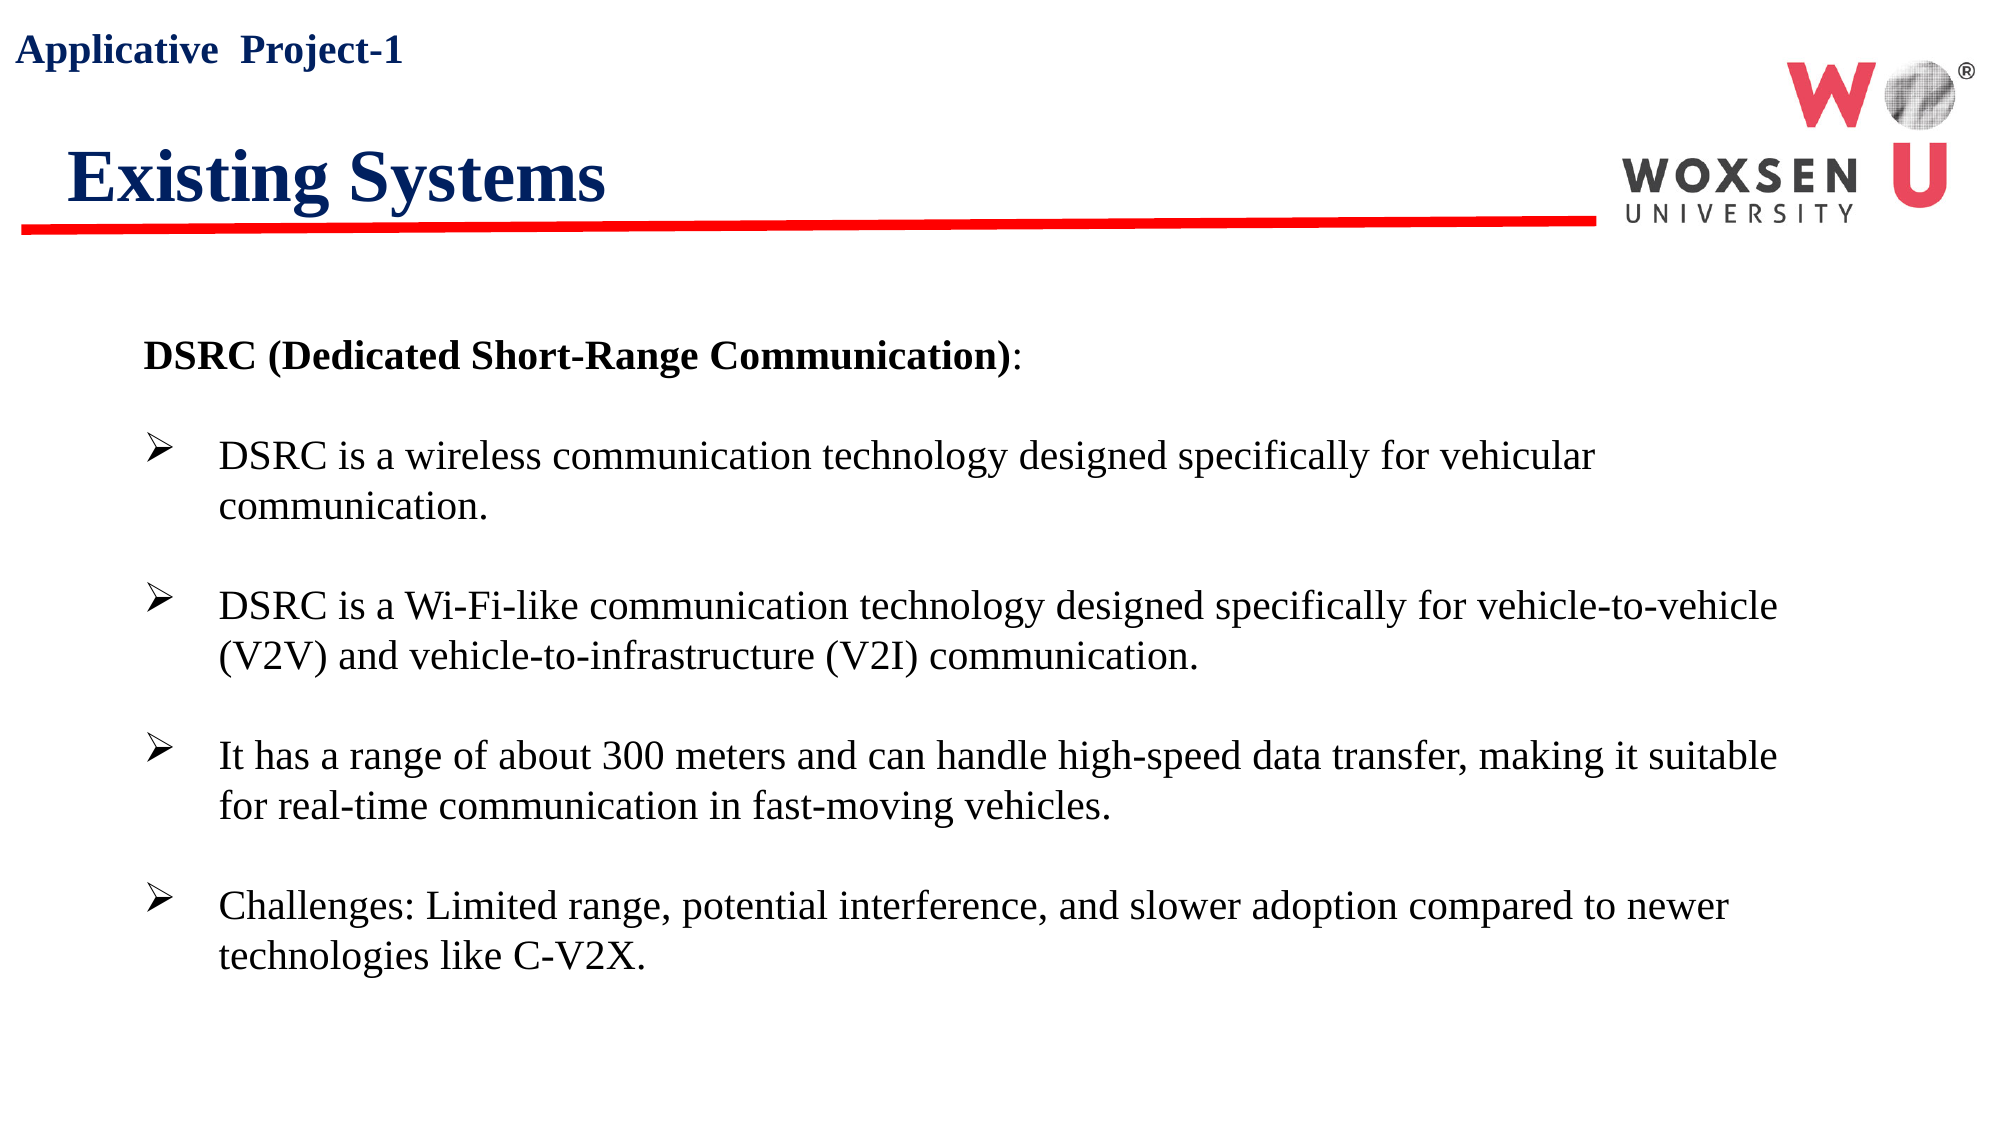

Applicative  Project-1
Existing Systems
DSRC (Dedicated Short-Range Communication):

DSRC is a wireless communication technology designed specifically for vehicular communication.

DSRC is a Wi-Fi-like communication technology designed specifically for vehicle-to-vehicle (V2V) and vehicle-to-infrastructure (V2I) communication.

It has a range of about 300 meters and can handle high-speed data transfer, making it suitable for real-time communication in fast-moving vehicles.

Challenges: Limited range, potential interference, and slower adoption compared to newer technologies like C-V2X.